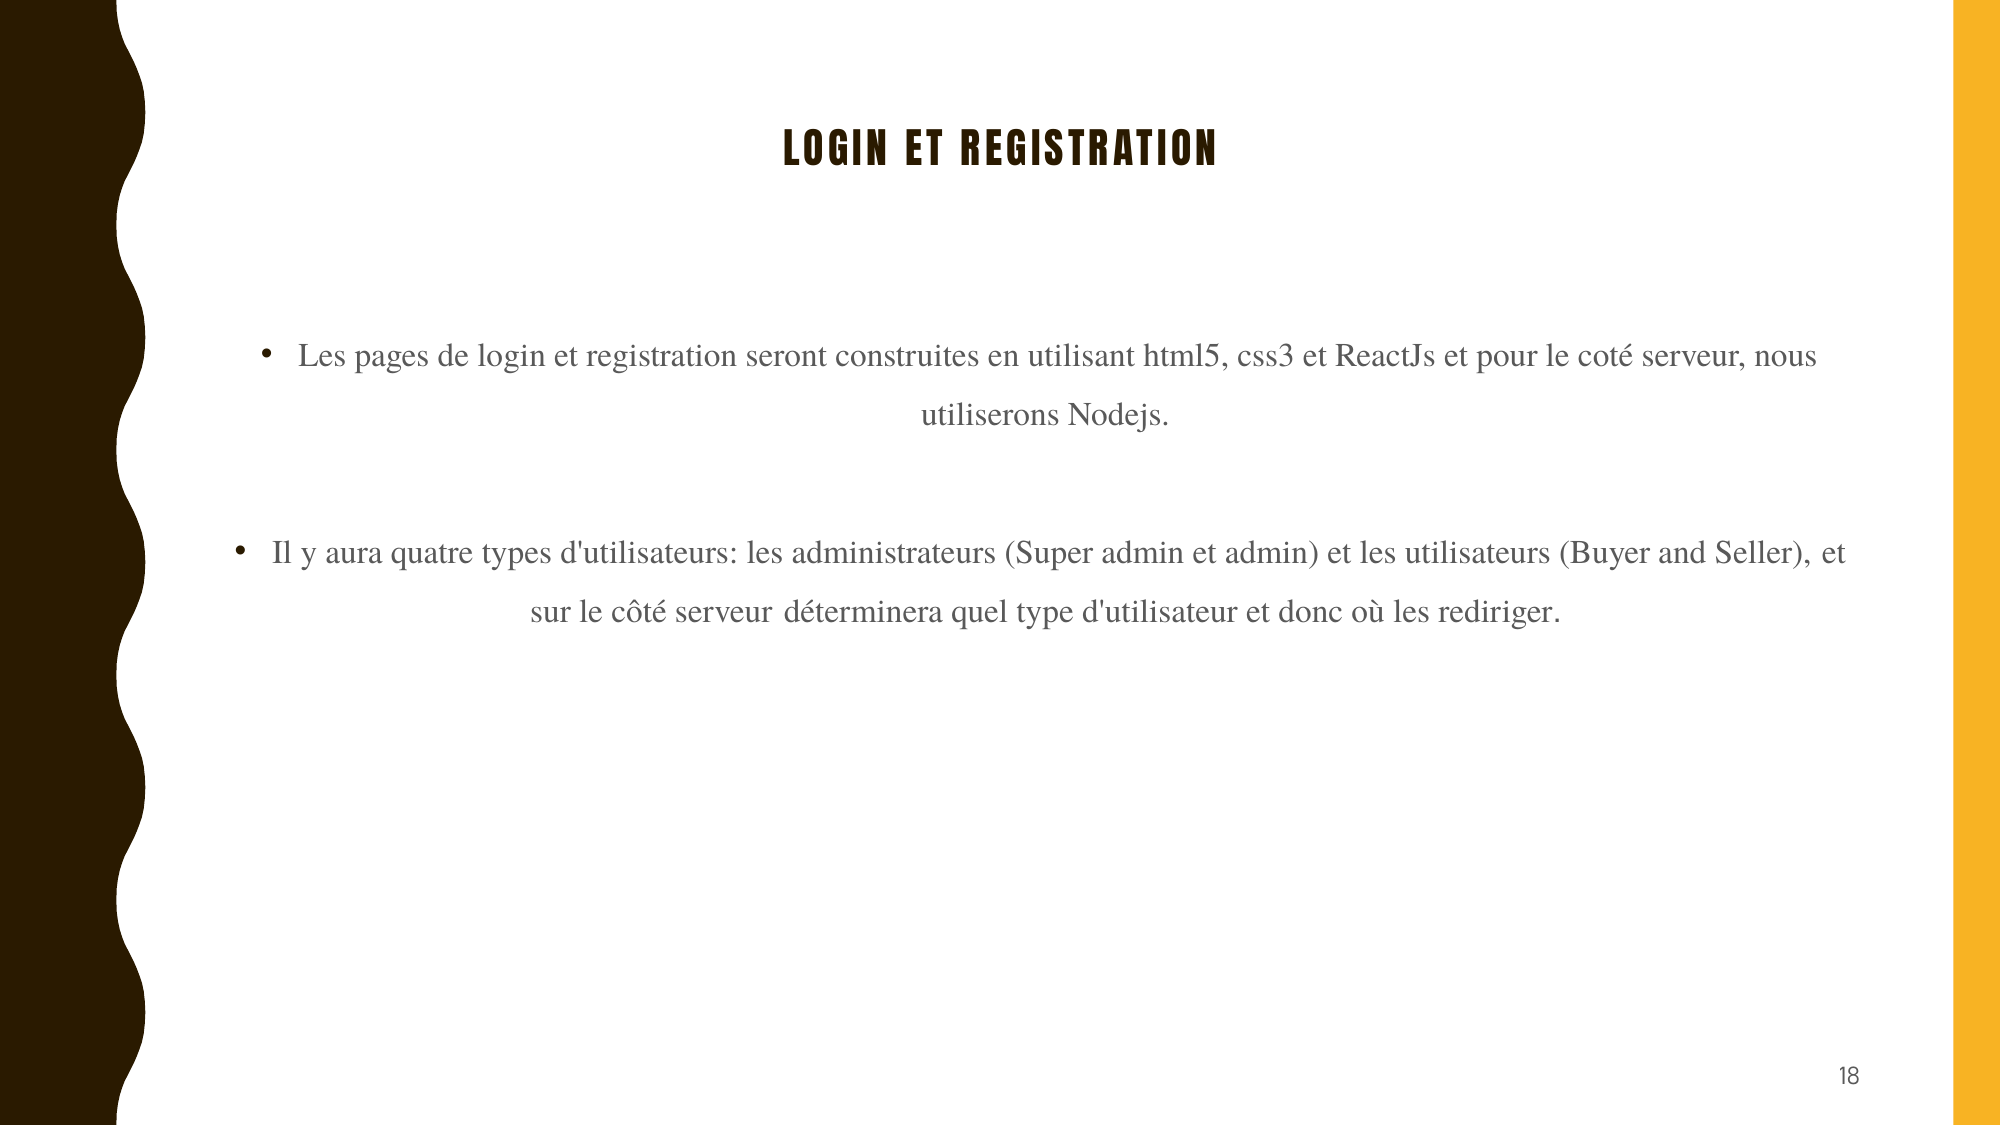

# Login et registration
Les pages de login et registration seront construites en utilisant html5, css3 et ReactJs et pour le coté serveur, nous
 utiliserons Nodejs.

Il y aura quatre types d'utilisateurs: les administrateurs (Super admin et admin) et les utilisateurs (Buyer and Seller), et
 sur le côté serveur déterminera quel type d'utilisateur et donc où les rediriger.

18